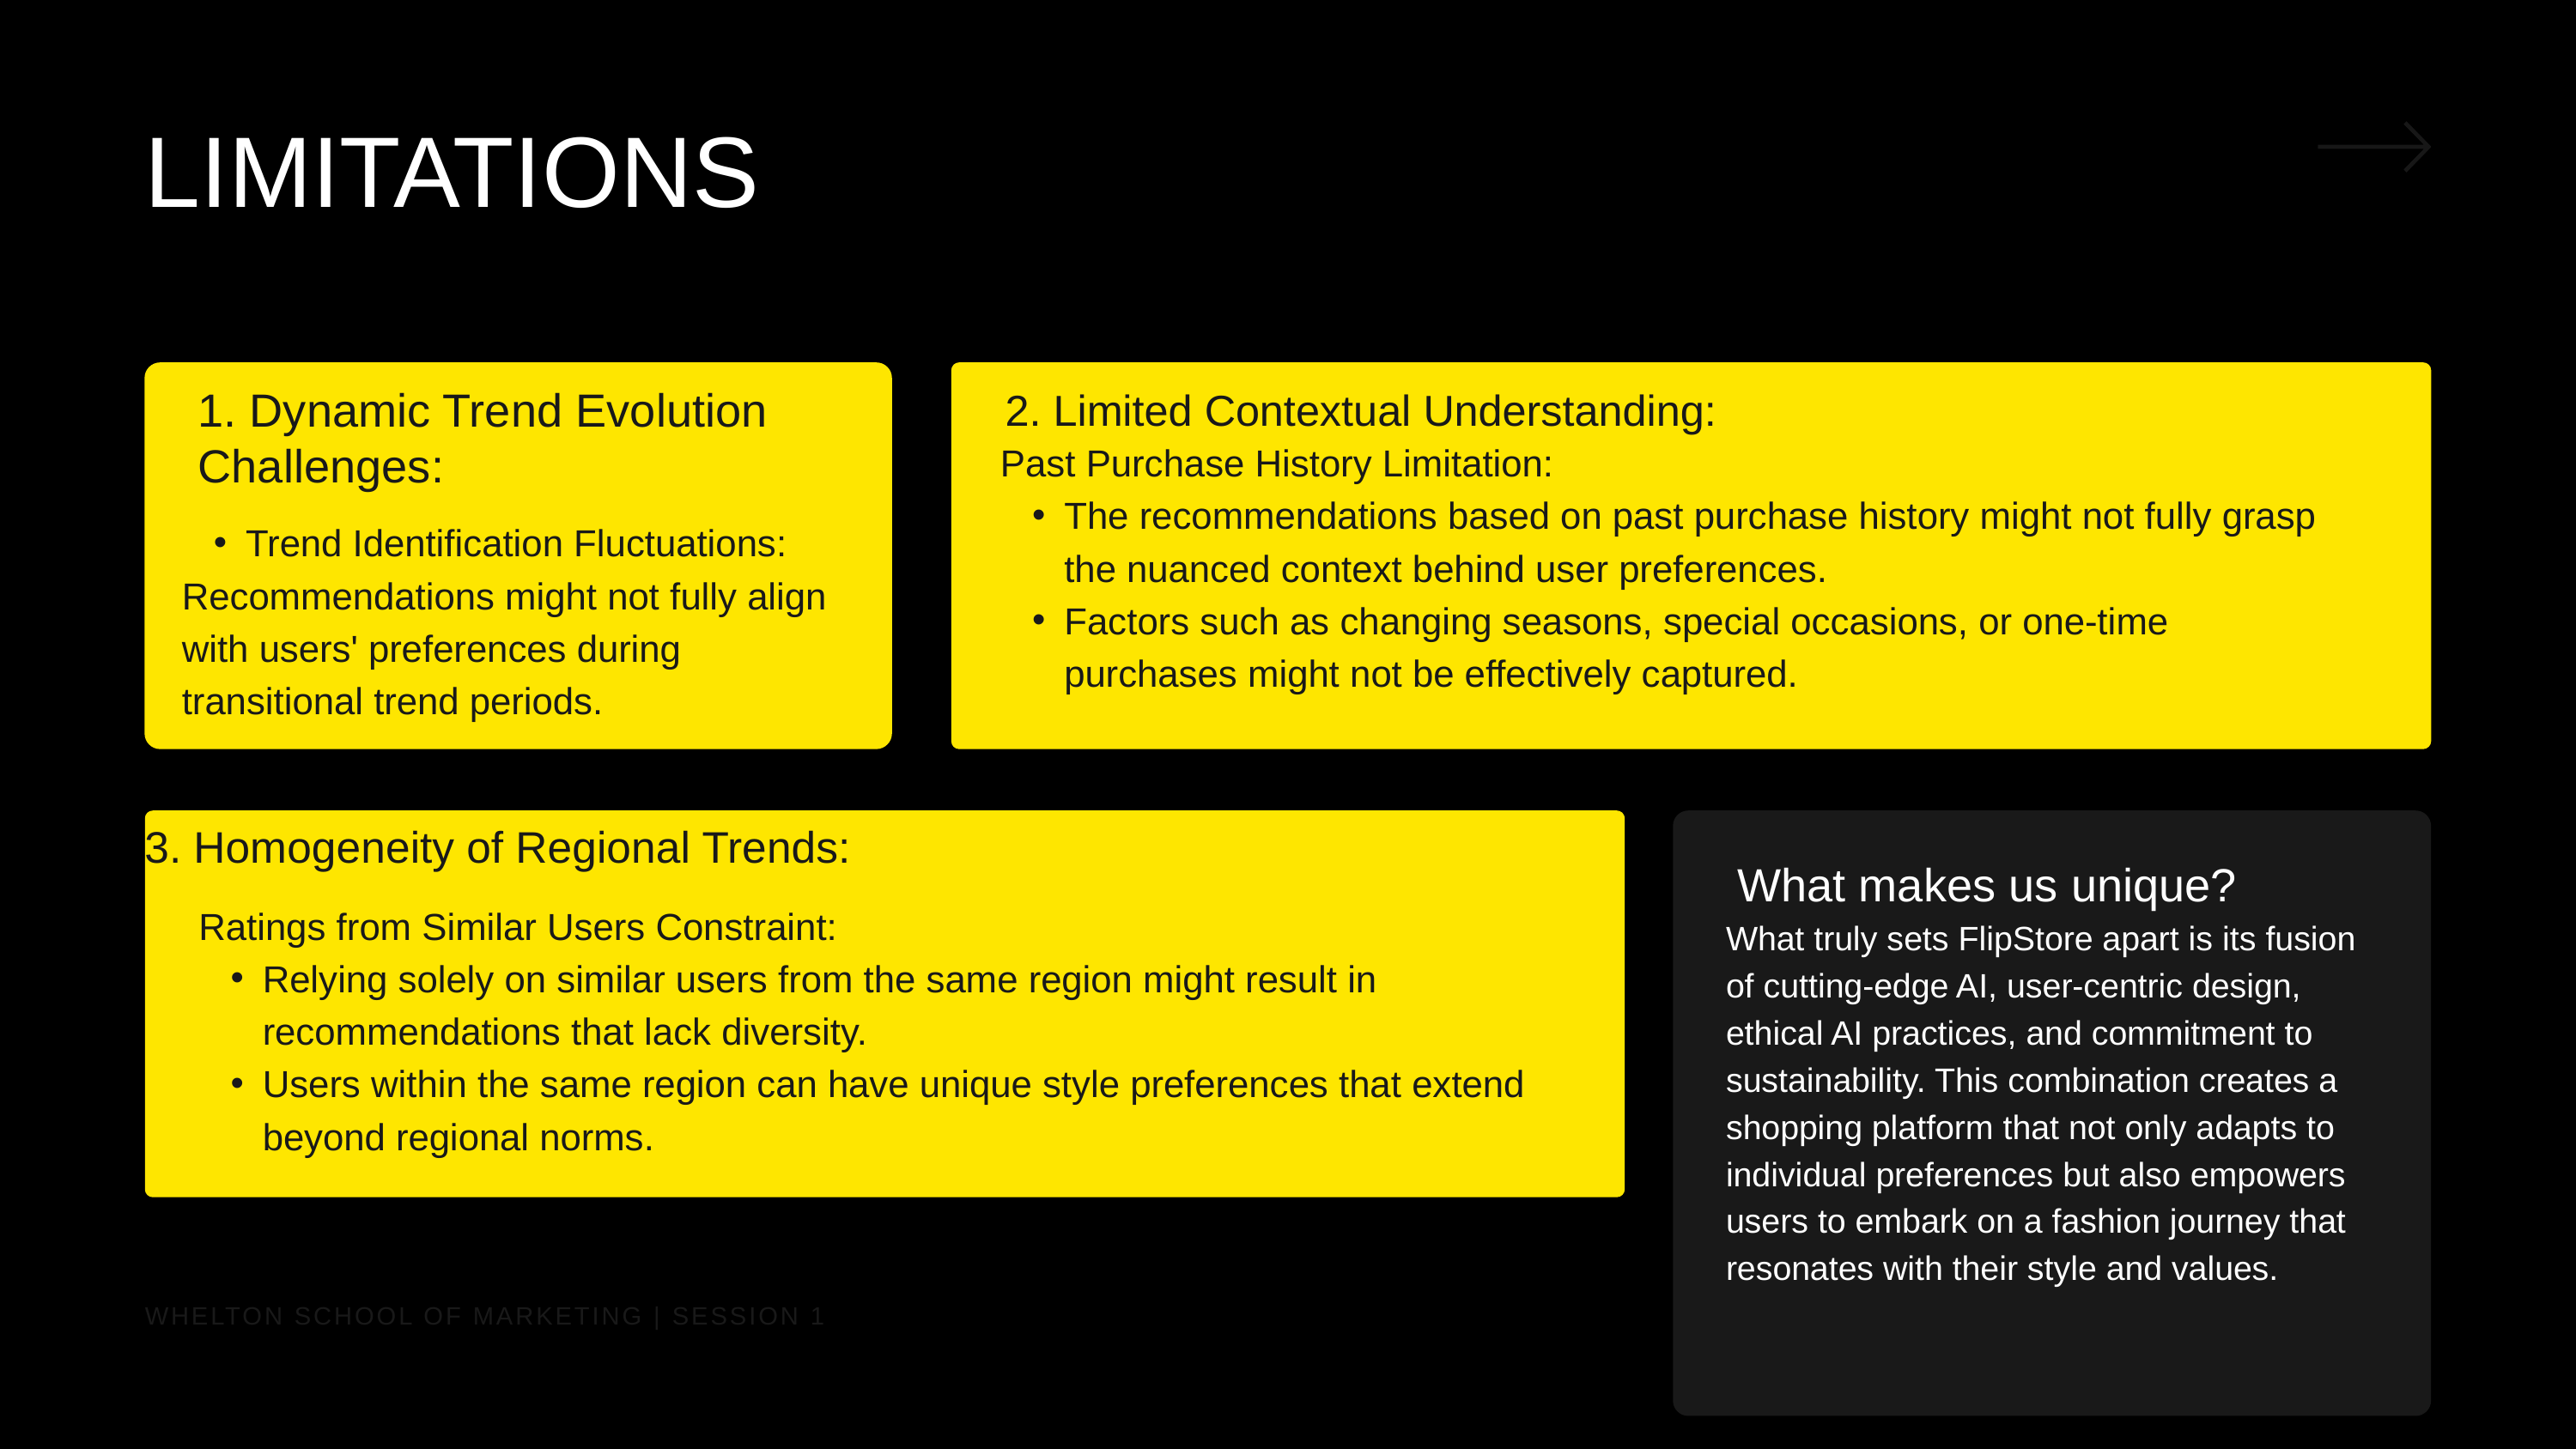

LIMITATIONS

1. Dynamic Trend Evolution Challenges:
2. Limited Contextual Understanding:
Past Purchase History Limitation:
The recommendations based on past purchase history might not fully grasp the nuanced context behind user preferences.
Factors such as changing seasons, special occasions, or one-time purchases might not be effectively captured.

Trend Identification Fluctuations:
Recommendations might not fully align with users' preferences during transitional trend periods.

3. Homogeneity of Regional Trends:

What makes us unique?
Ratings from Similar Users Constraint:
Relying solely on similar users from the same region might result in recommendations that lack diversity.
Users within the same region can have unique style preferences that extend beyond regional norms.

What truly sets FlipStore apart is its fusion of cutting-edge AI, user-centric design, ethical AI practices, and commitment to sustainability. This combination creates a shopping platform that not only adapts to individual preferences but also empowers users to embark on a fashion journey that resonates with their style and values.
WHELTON SCHOOL OF MARKETING | SESSION 1